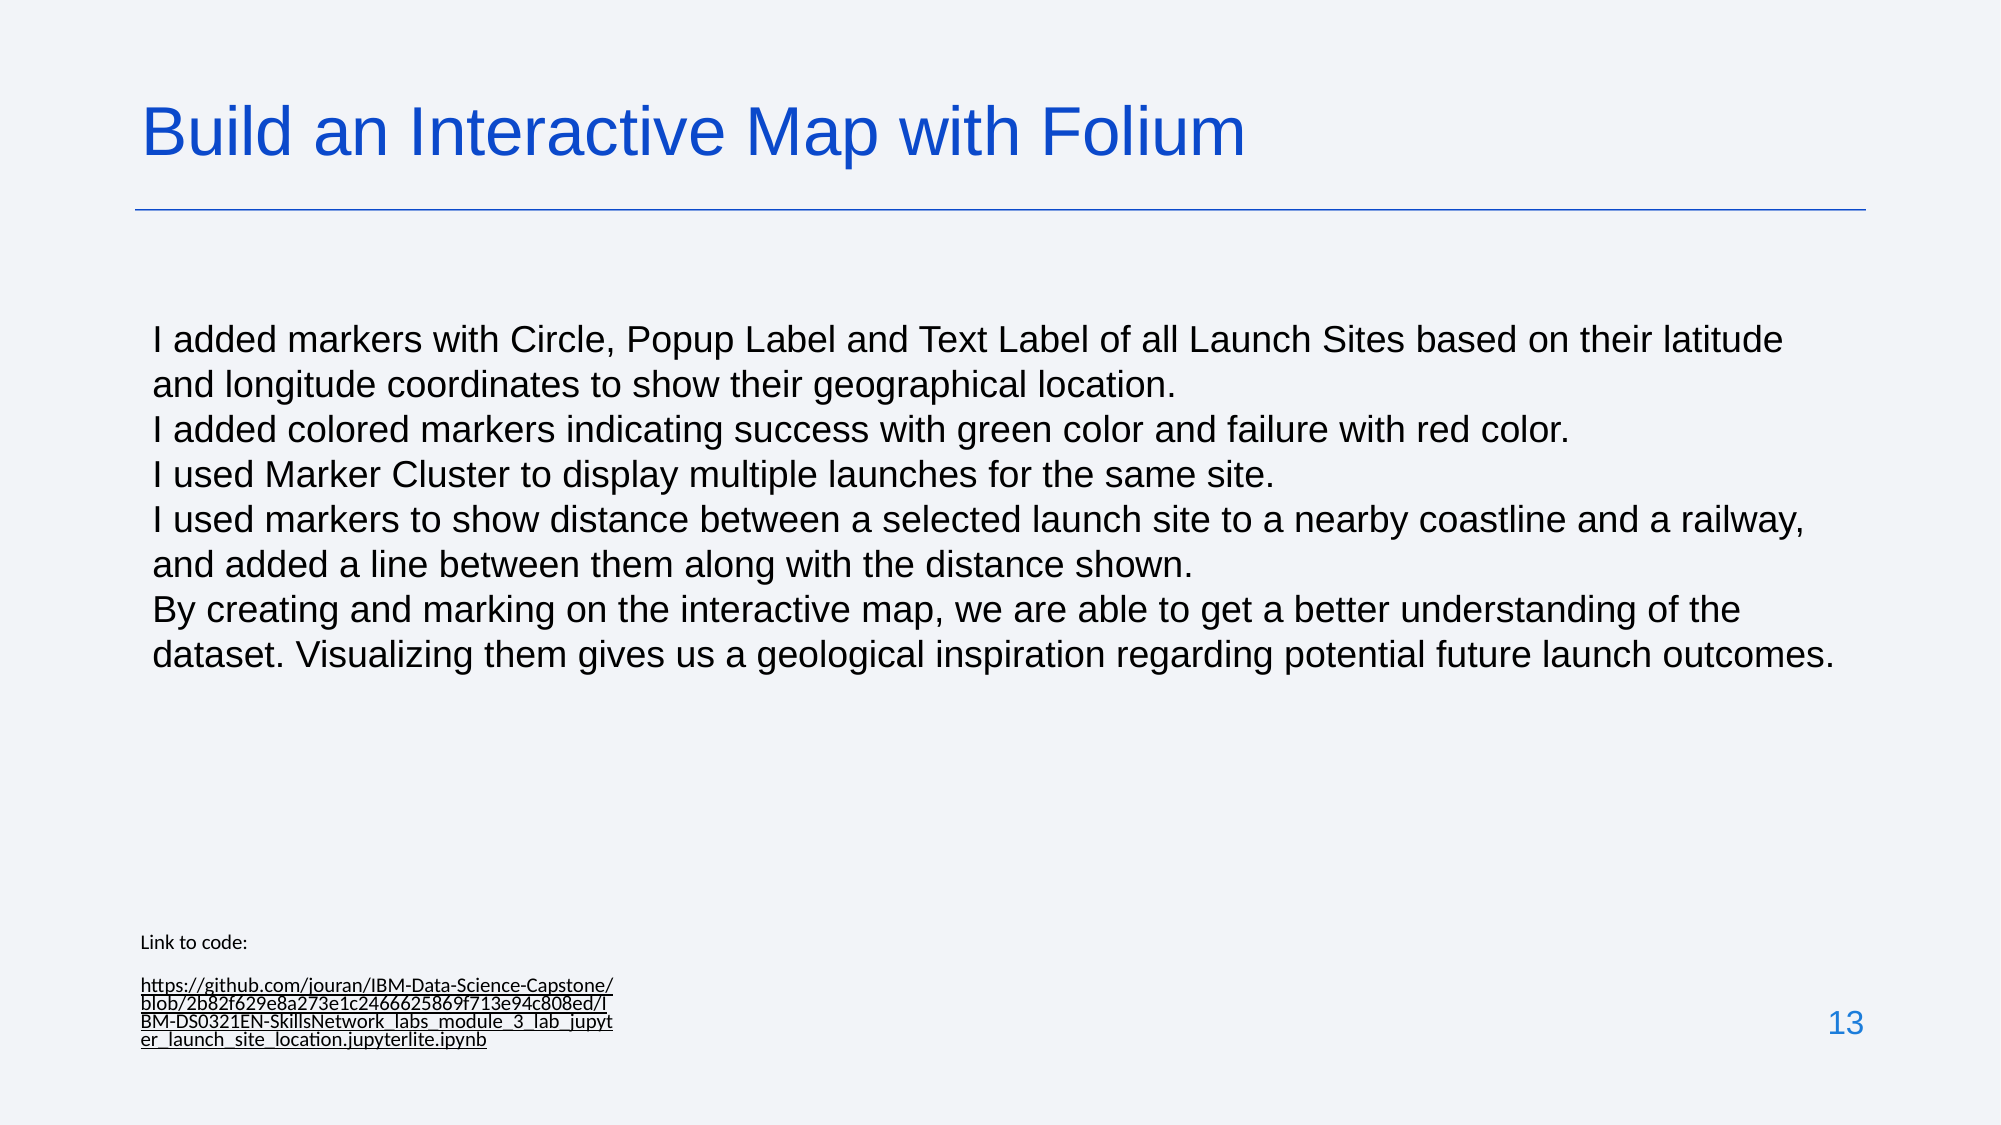

Build an Interactive Map with Folium
I added markers with Circle, Popup Label and Text Label of all Launch Sites based on their latitude and longitude coordinates to show their geographical location.
I added colored markers indicating success with green color and failure with red color.
I used Marker Cluster to display multiple launches for the same site.
I used markers to show distance between a selected launch site to a nearby coastline and a railway, and added a line between them along with the distance shown.
By creating and marking on the interactive map, we are able to get a better understanding of the dataset. Visualizing them gives us a geological inspiration regarding potential future launch outcomes.
Link to code:
https://github.com/jouran/IBM-Data-Science-Capstone/blob/2b82f629e8a273e1c2466625869f713e94c808ed/IBM-DS0321EN-SkillsNetwork_labs_module_3_lab_jupyter_launch_site_location.jupyterlite.ipynb
13